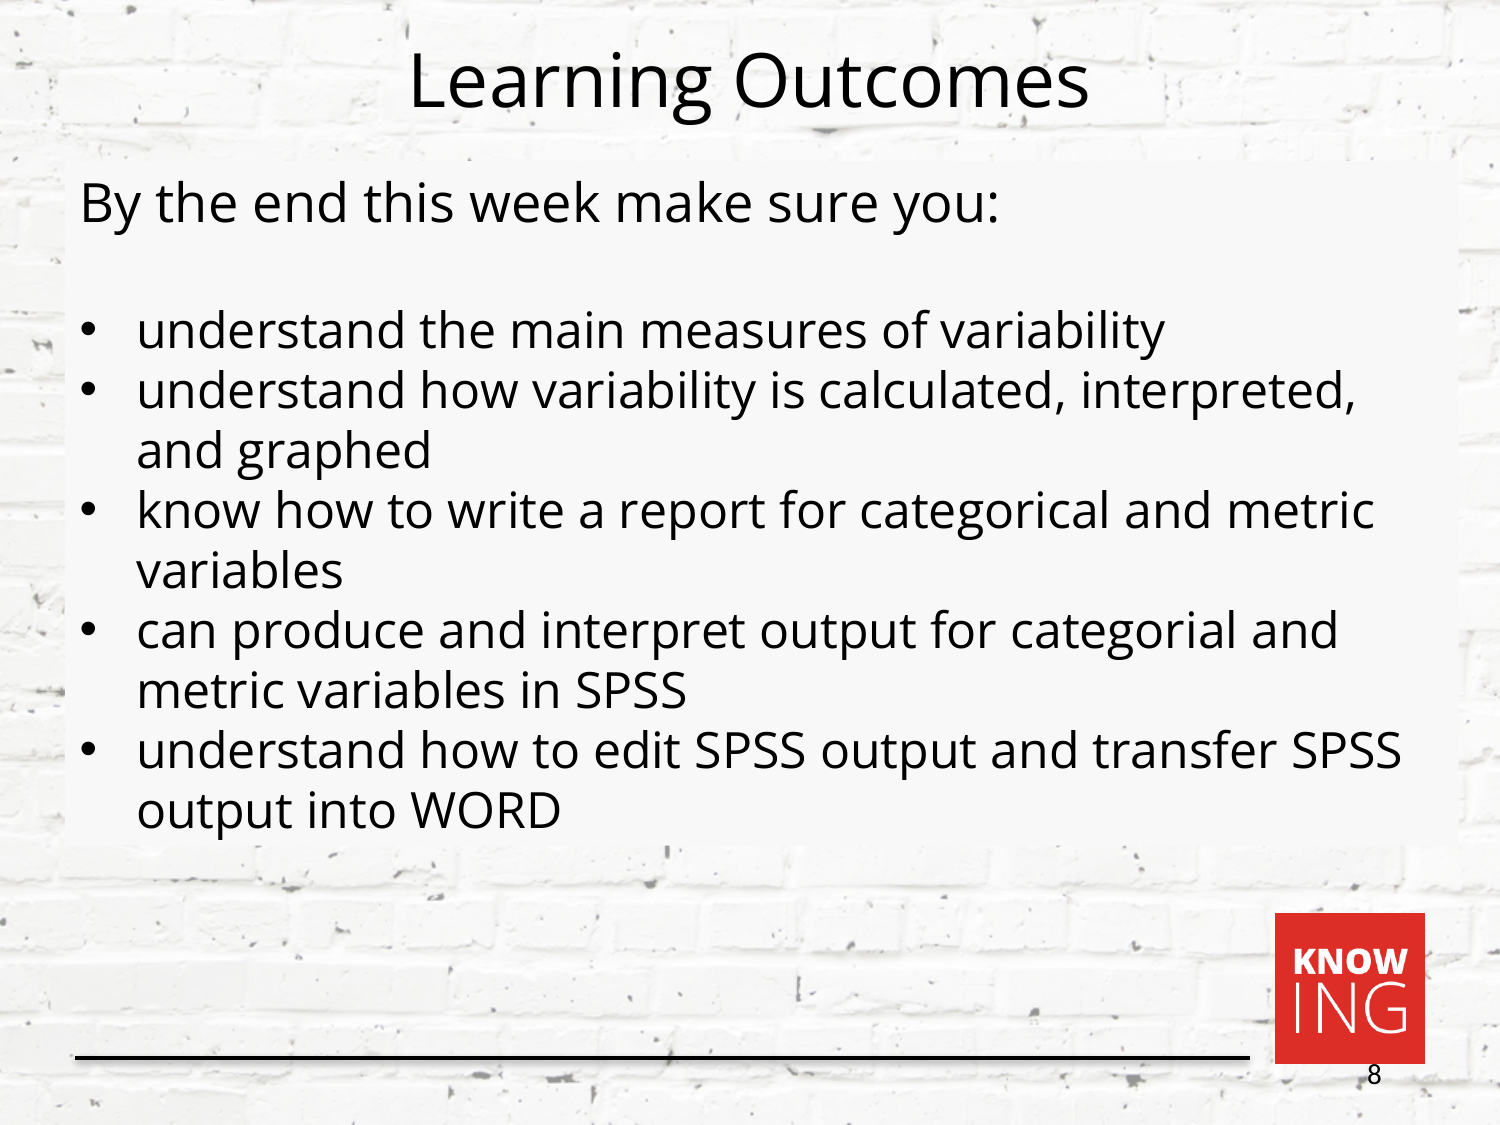

Learning Outcomes
By the end this week make sure you:

understand the main measures of variability
understand how variability is calculated, interpreted, and graphed
know how to write a report for categorical and metric variables
can produce and interpret output for categorial and metric variables in SPSS
understand how to edit SPSS output and transfer SPSS output into WORD
8